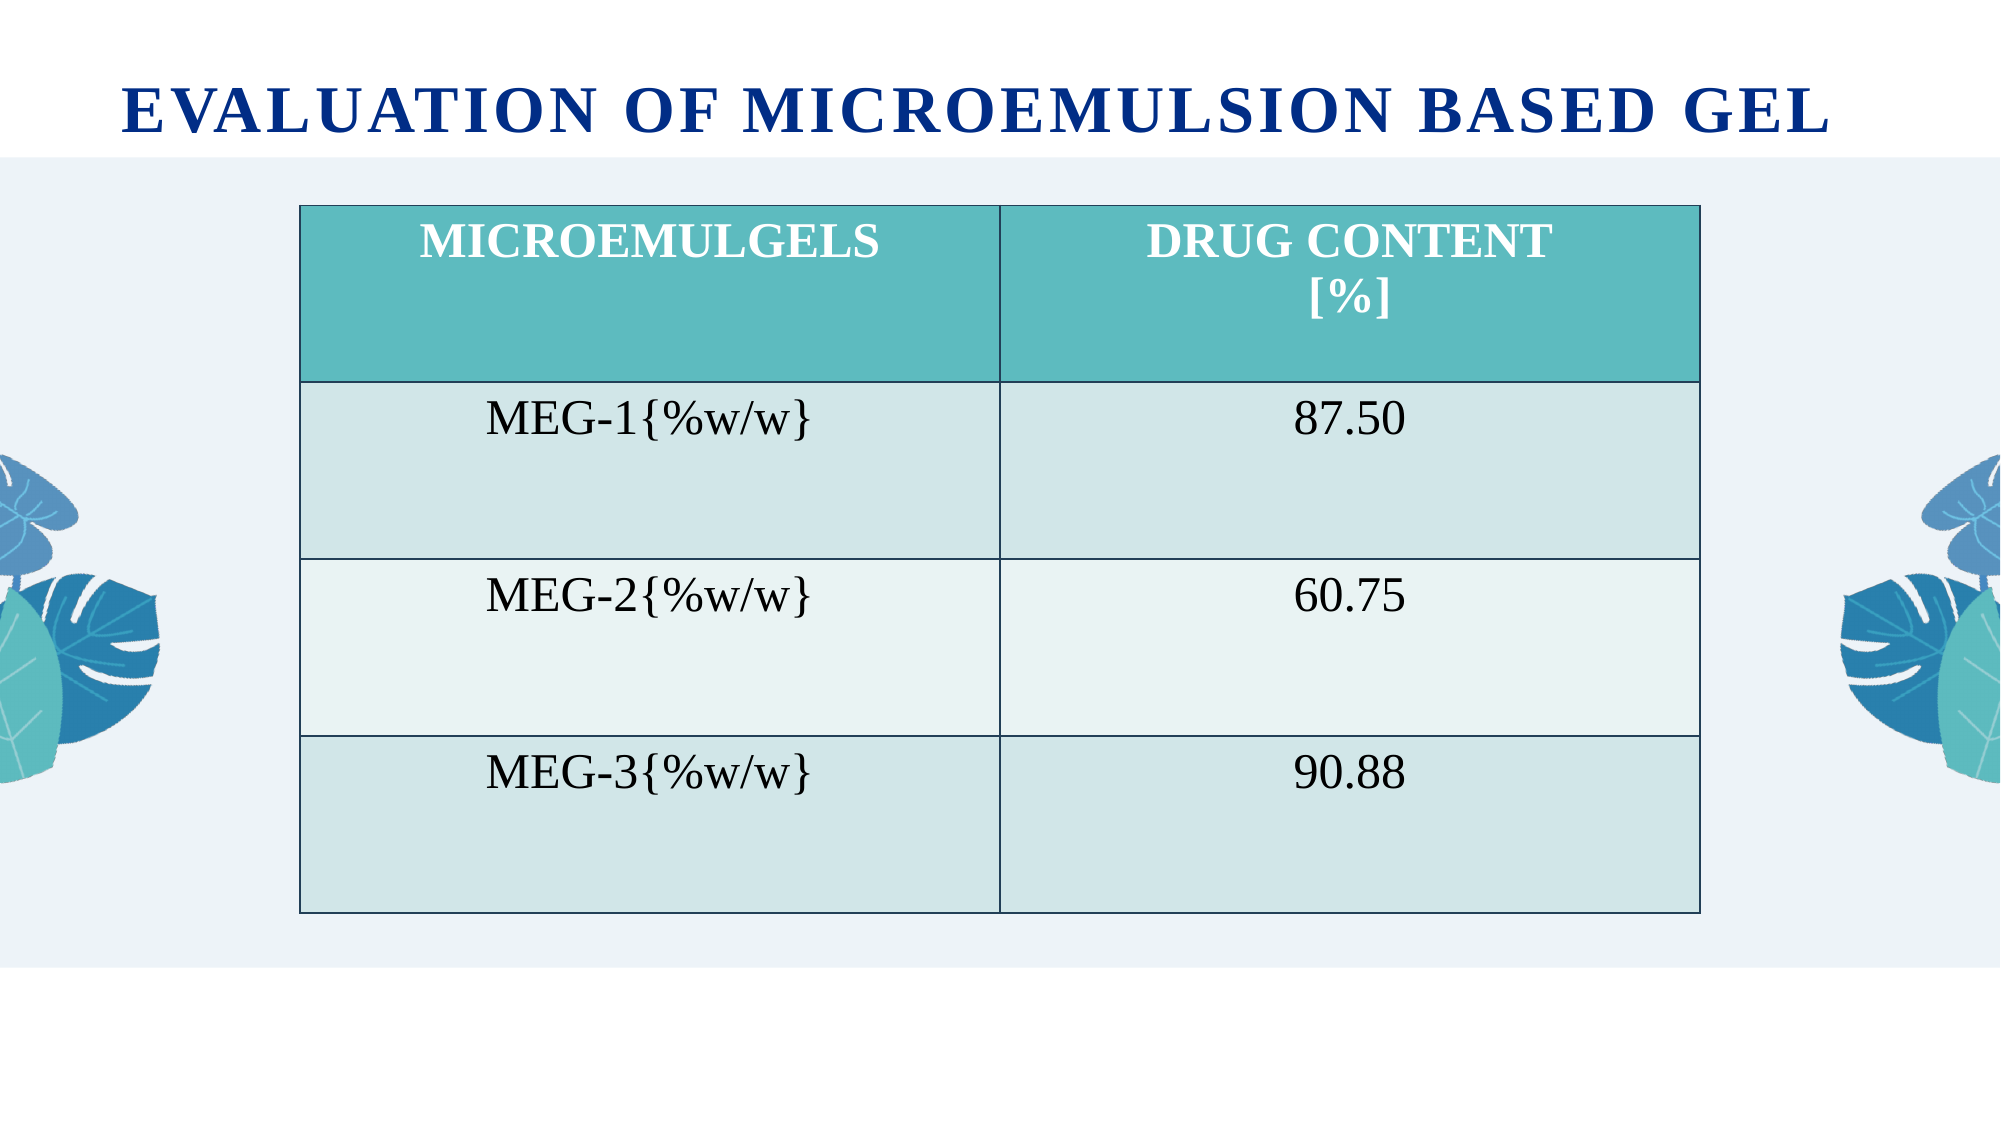

# EVALUATION OF MICROEMULSION BASED GEL
| MICROEMULGELS | DRUG CONTENT [%] |
| --- | --- |
| MEG-1{%w/w} | 87.50 |
| MEG-2{%w/w} | 60.75 |
| MEG-3{%w/w} | 90.88 |